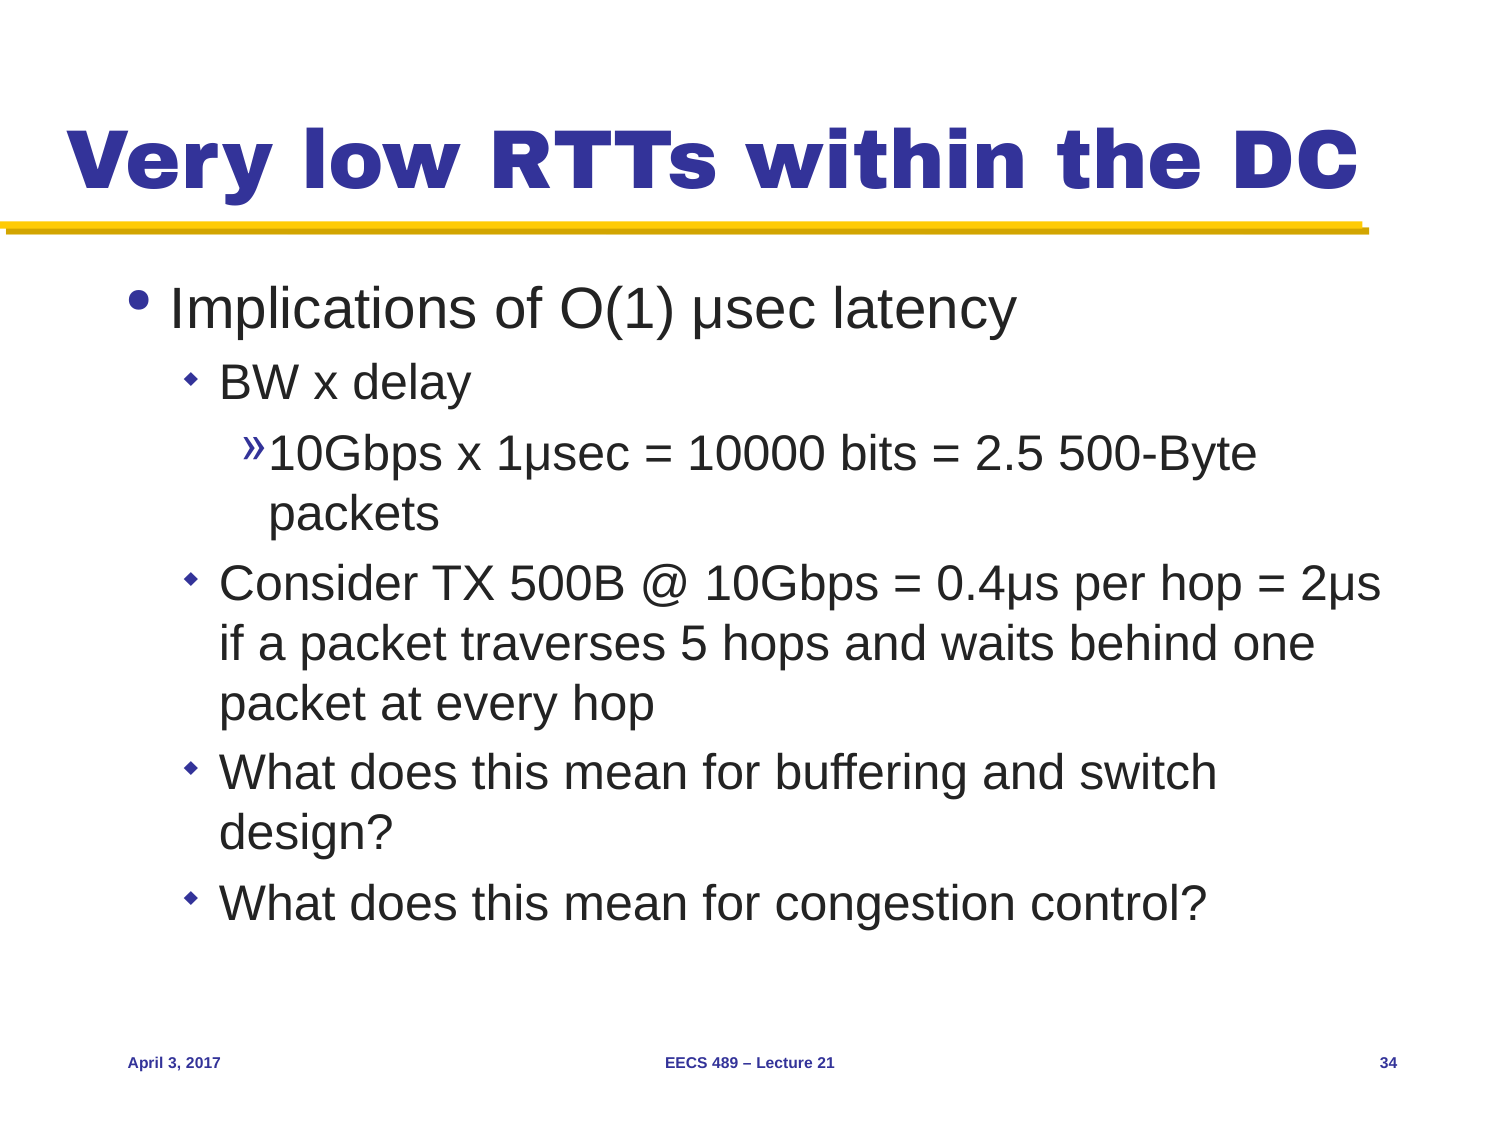

# Very low RTTs within the DC
Implications of O(1) μsec latency
BW x delay
10Gbps x 1μsec = 10000 bits = 2.5 500-Byte packets
Consider TX 500B @ 10Gbps = 0.4μs per hop = 2μs if a packet traverses 5 hops and waits behind one packet at every hop
What does this mean for buffering and switch design?
What does this mean for congestion control?

April 3, 2017
EECS 489 – Lecture 21
34